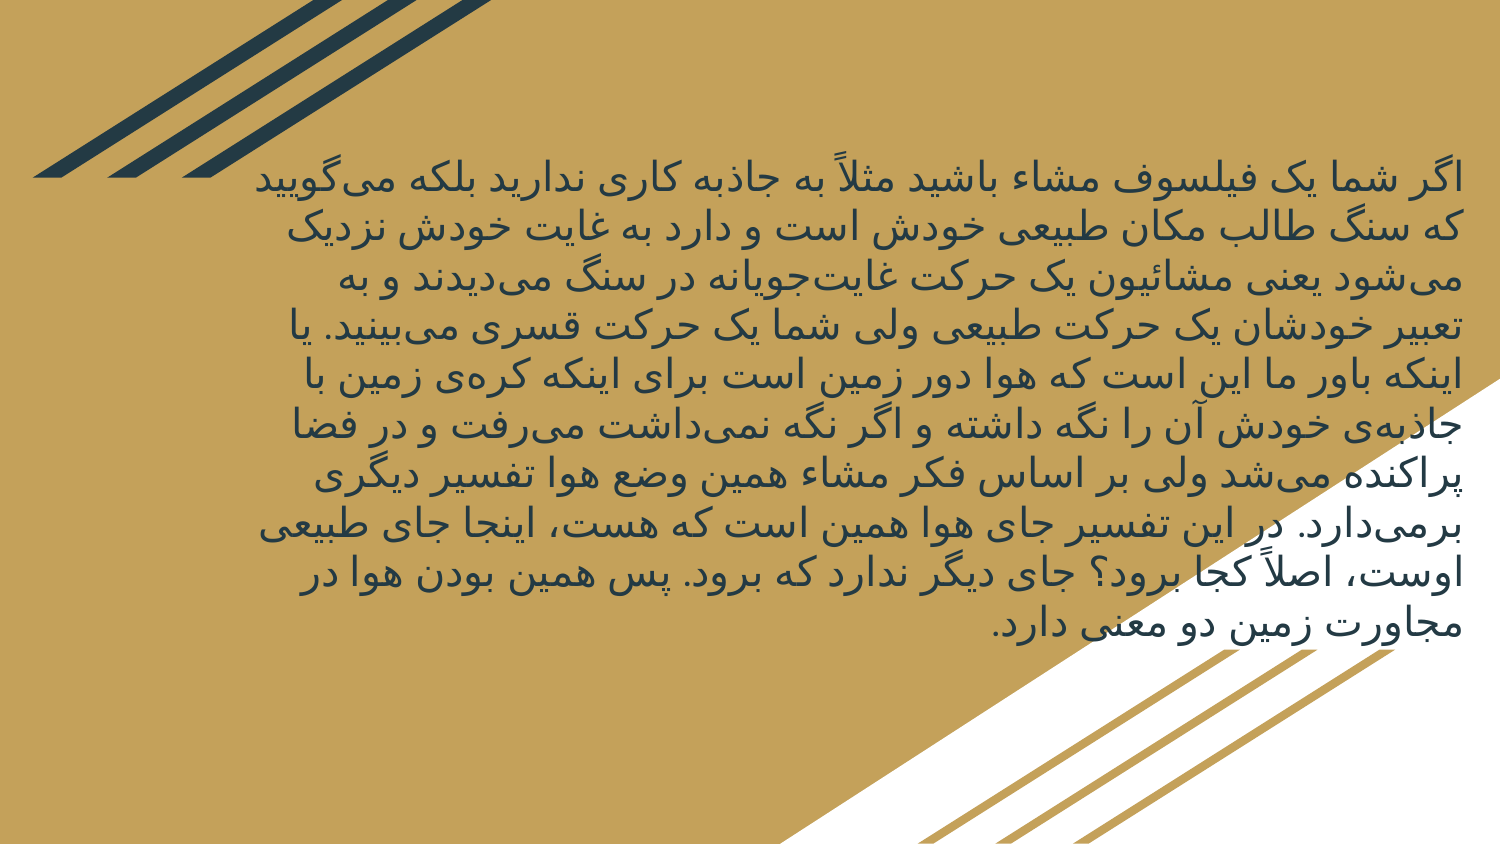

# اگر شما یک فیلسوف مشاء باشید مثلاً به جاذبه کاری ندارید بلکه می‌گویید که سنگ طالب مکان طبیعی خودش است و دارد به غایت خودش نزدیک می‌شود یعنی مشائیون یک حرکت غایت‌جویانه در سنگ می‌دیدند و به تعبیر خودشان یک حرکت طبیعی ولی شما یک حرکت قسری می‌بینید. یا اینکه باور ما این است که هوا دور زمین است برای اینکه کره‌ی زمین با جاذبه‌ی خودش آن را نگه داشته و اگر نگه نمی‌داشت می‌رفت و در فضا پراکنده می‌شد ولی بر اساس فکر مشاء همین وضع هوا تفسیر دیگری برمی‌دارد. در این تفسیر جای هوا همین است که هست، اینجا جای طبیعی اوست، اصلاً کجا برود؟ جای دیگر ندارد که برود. پس همین بودن هوا در مجاورت زمین دو معنی دارد.